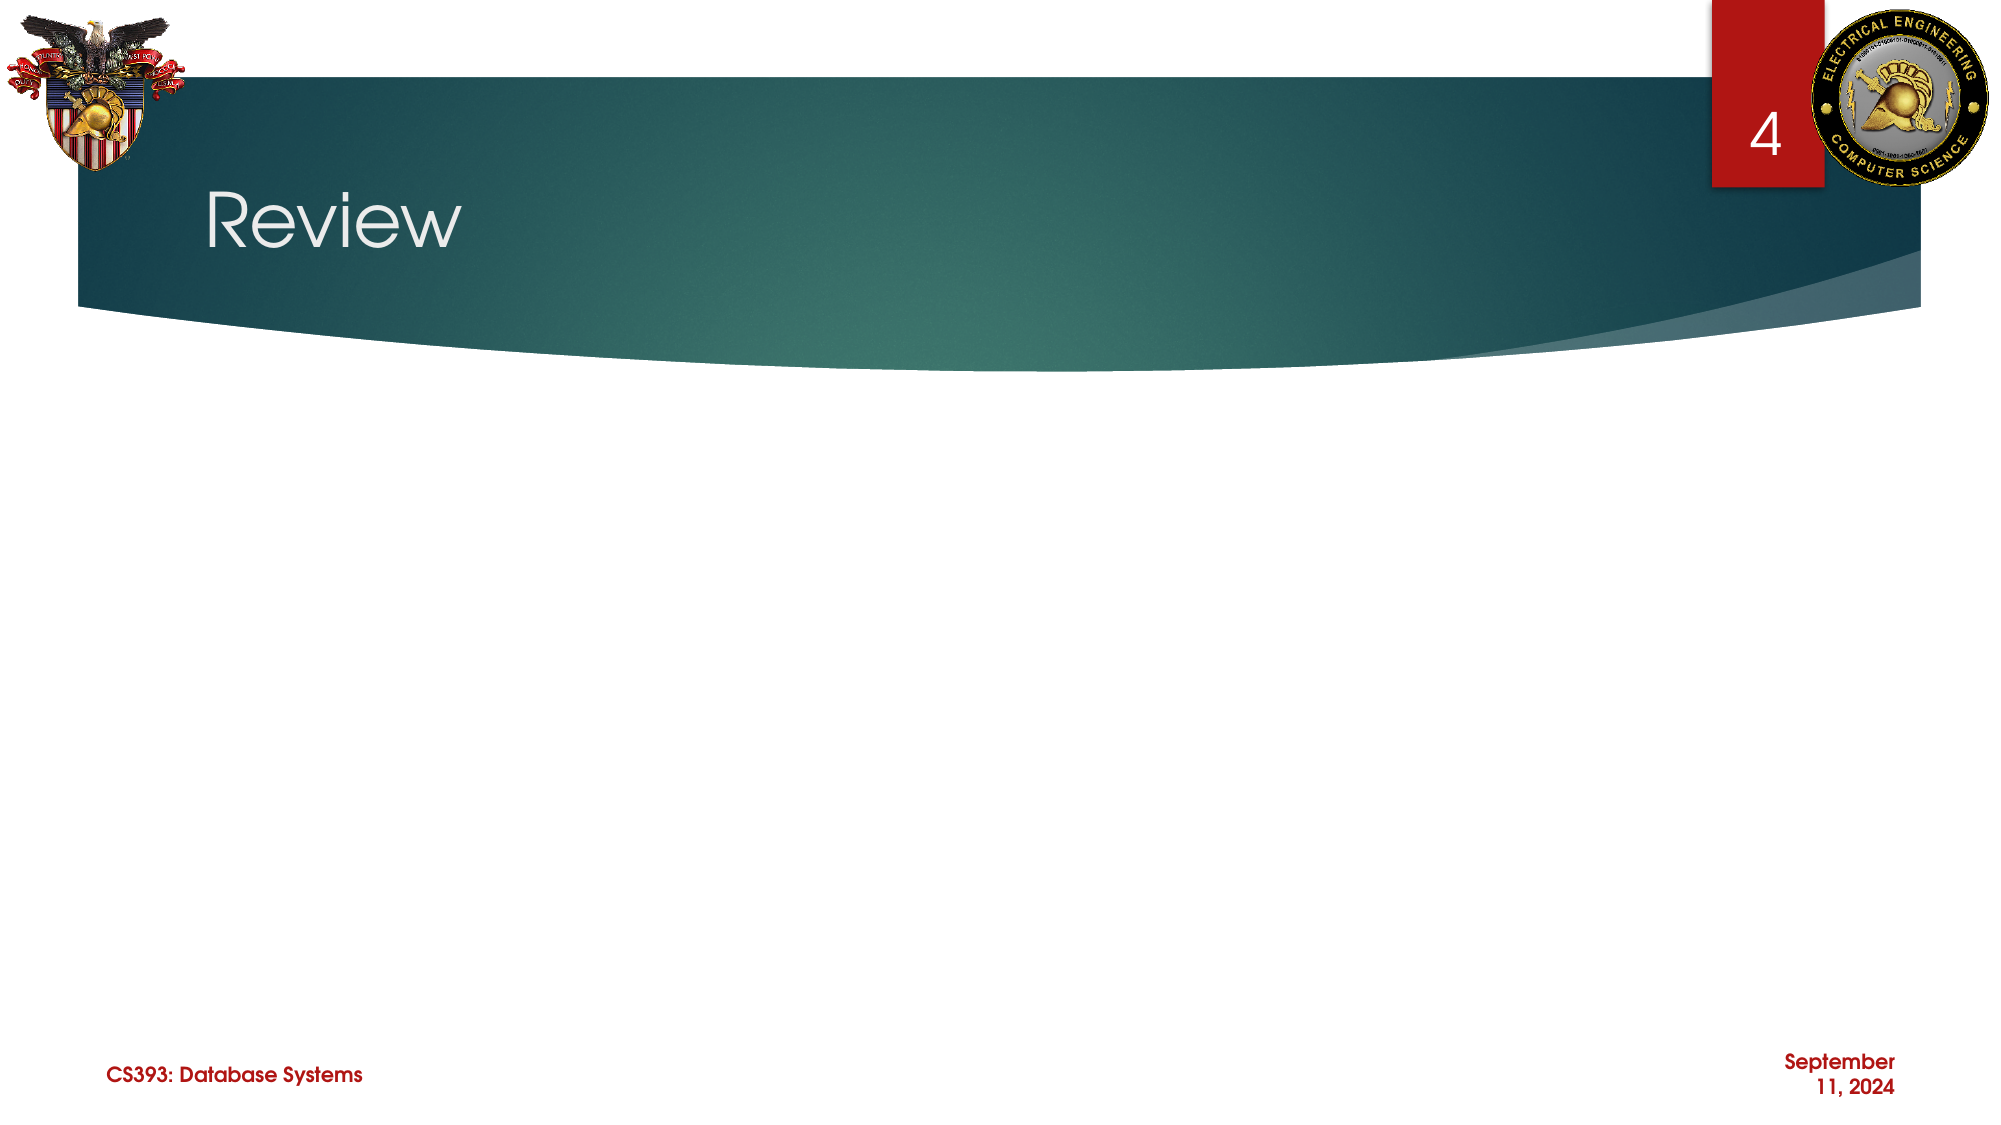

4
# Review

CS393: Database Systems
September 11, 2024